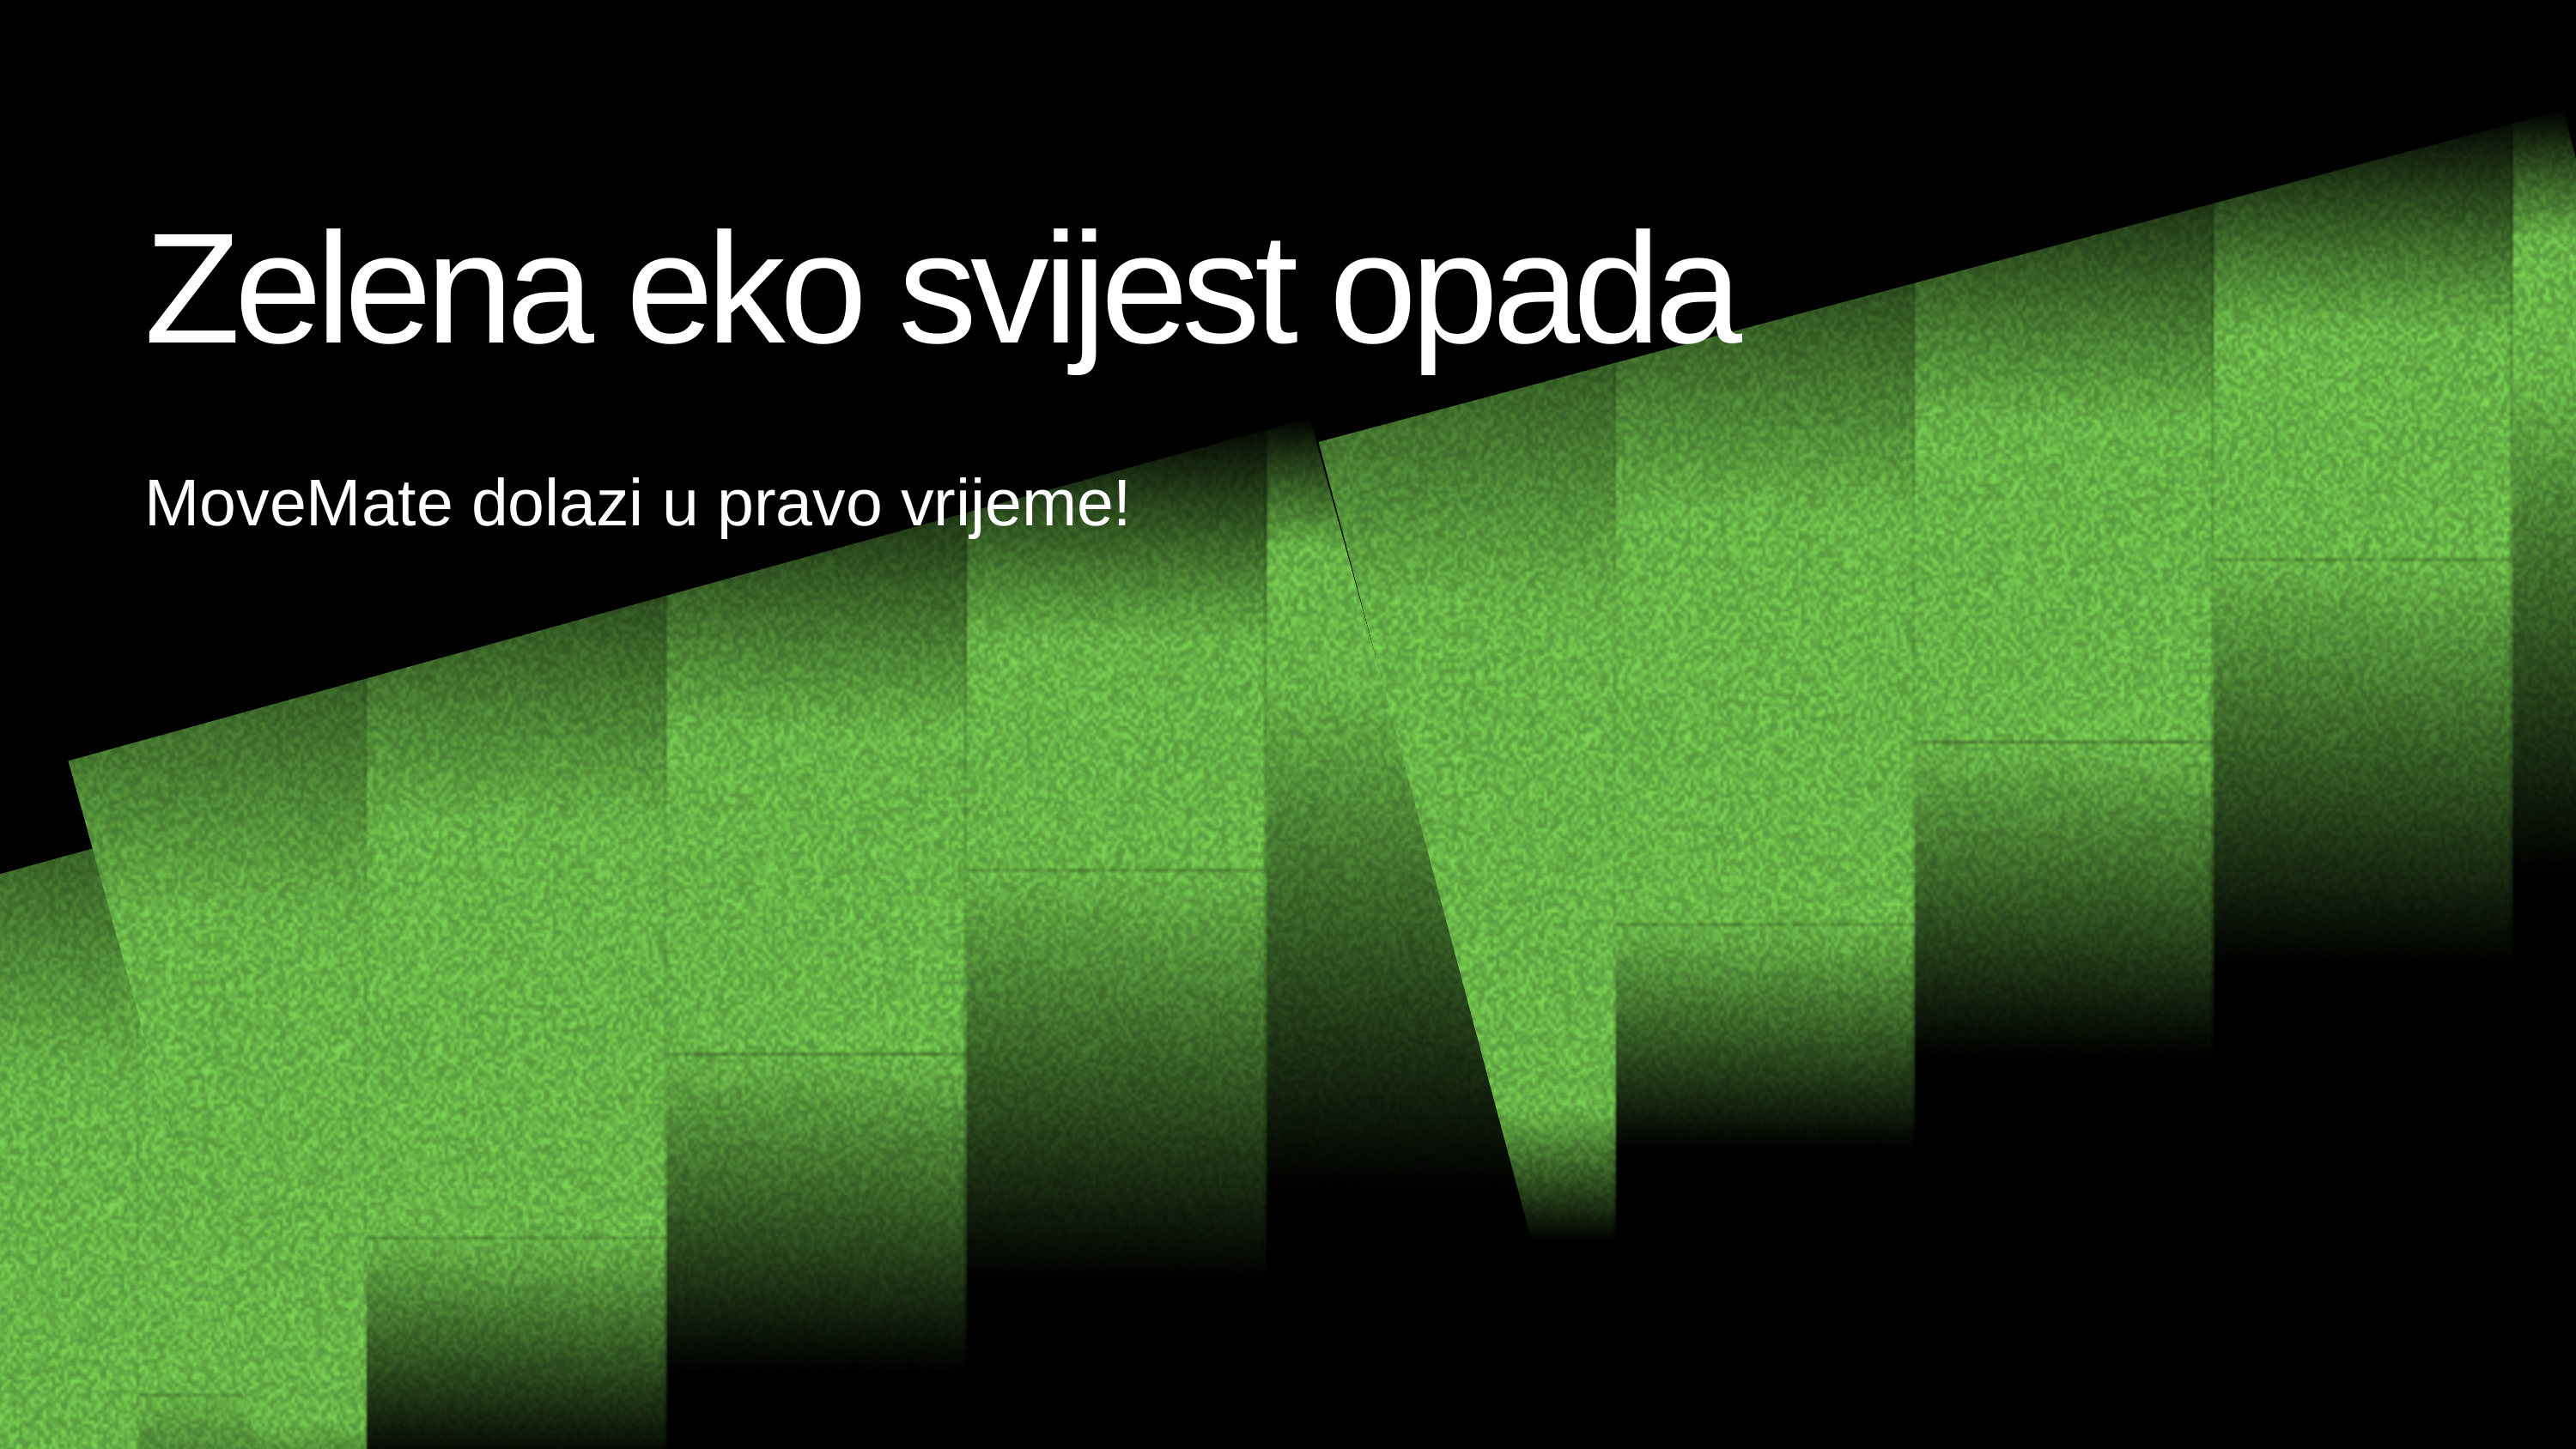

Zelena eko svijest opada

MoveMate dolazi u pravo vrijeme!